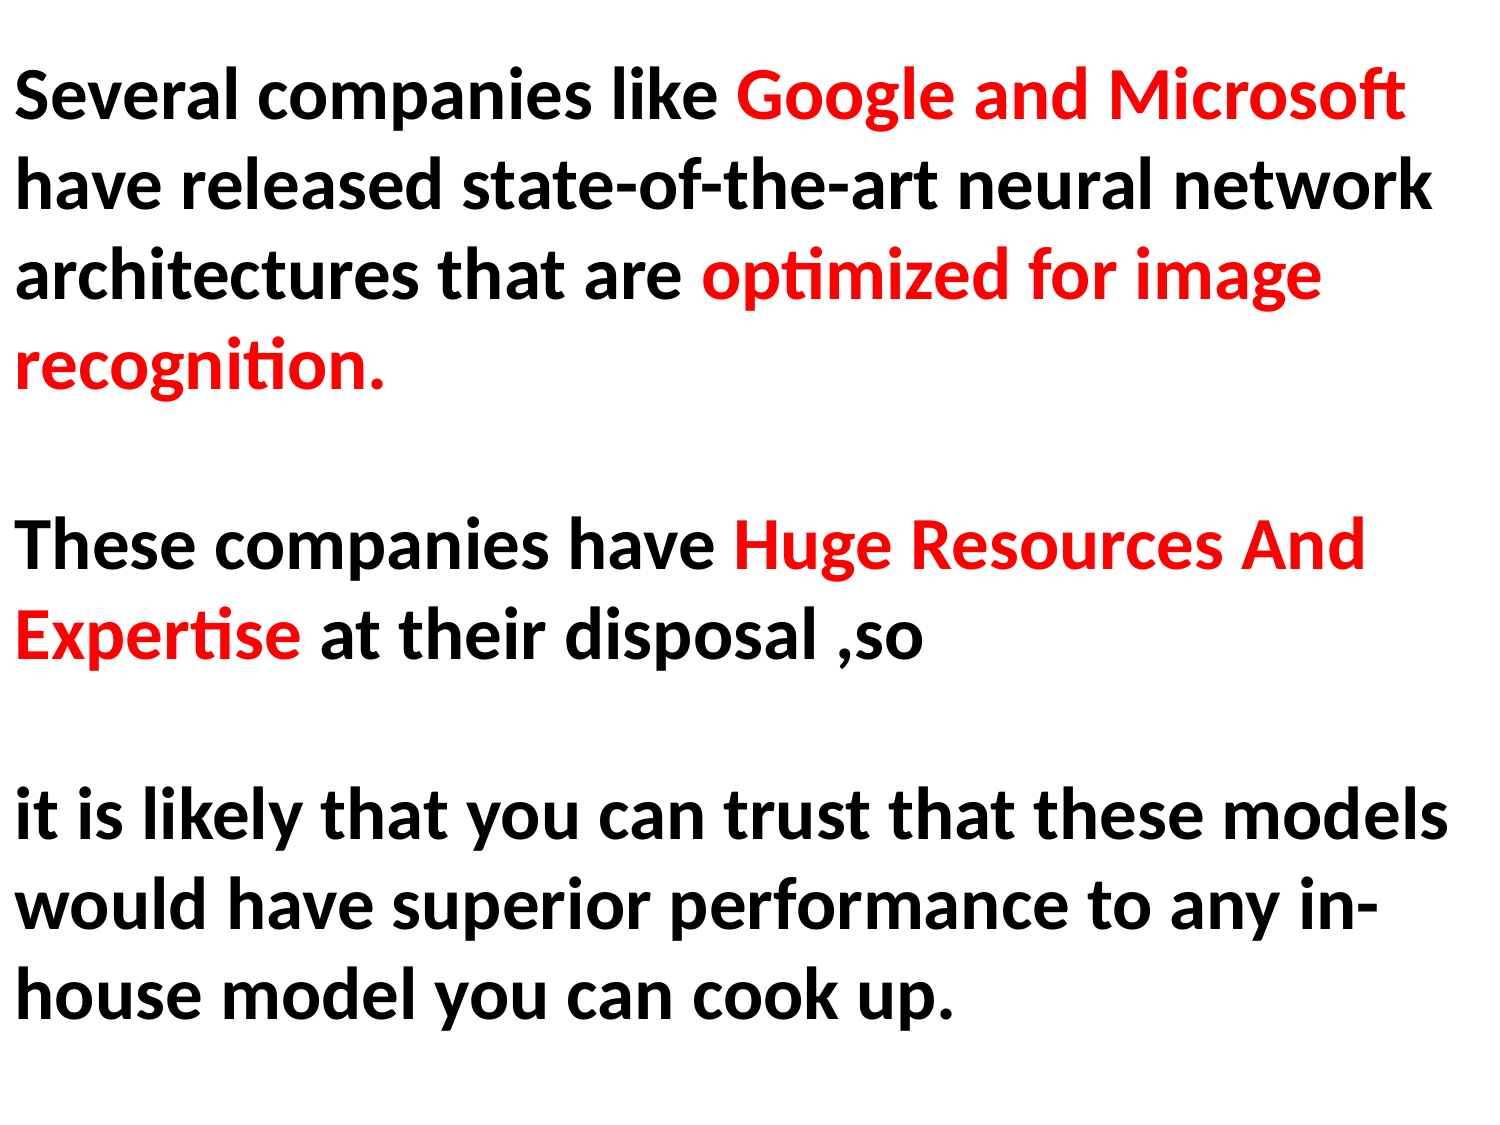

Several companies like Google and Microsoft have released state-of-the-art neural network architectures that are optimized for image recognition.

These companies have Huge Resources And Expertise at their disposal ,so

it is likely that you can trust that these models would have superior performance to any in-house model you can cook up.